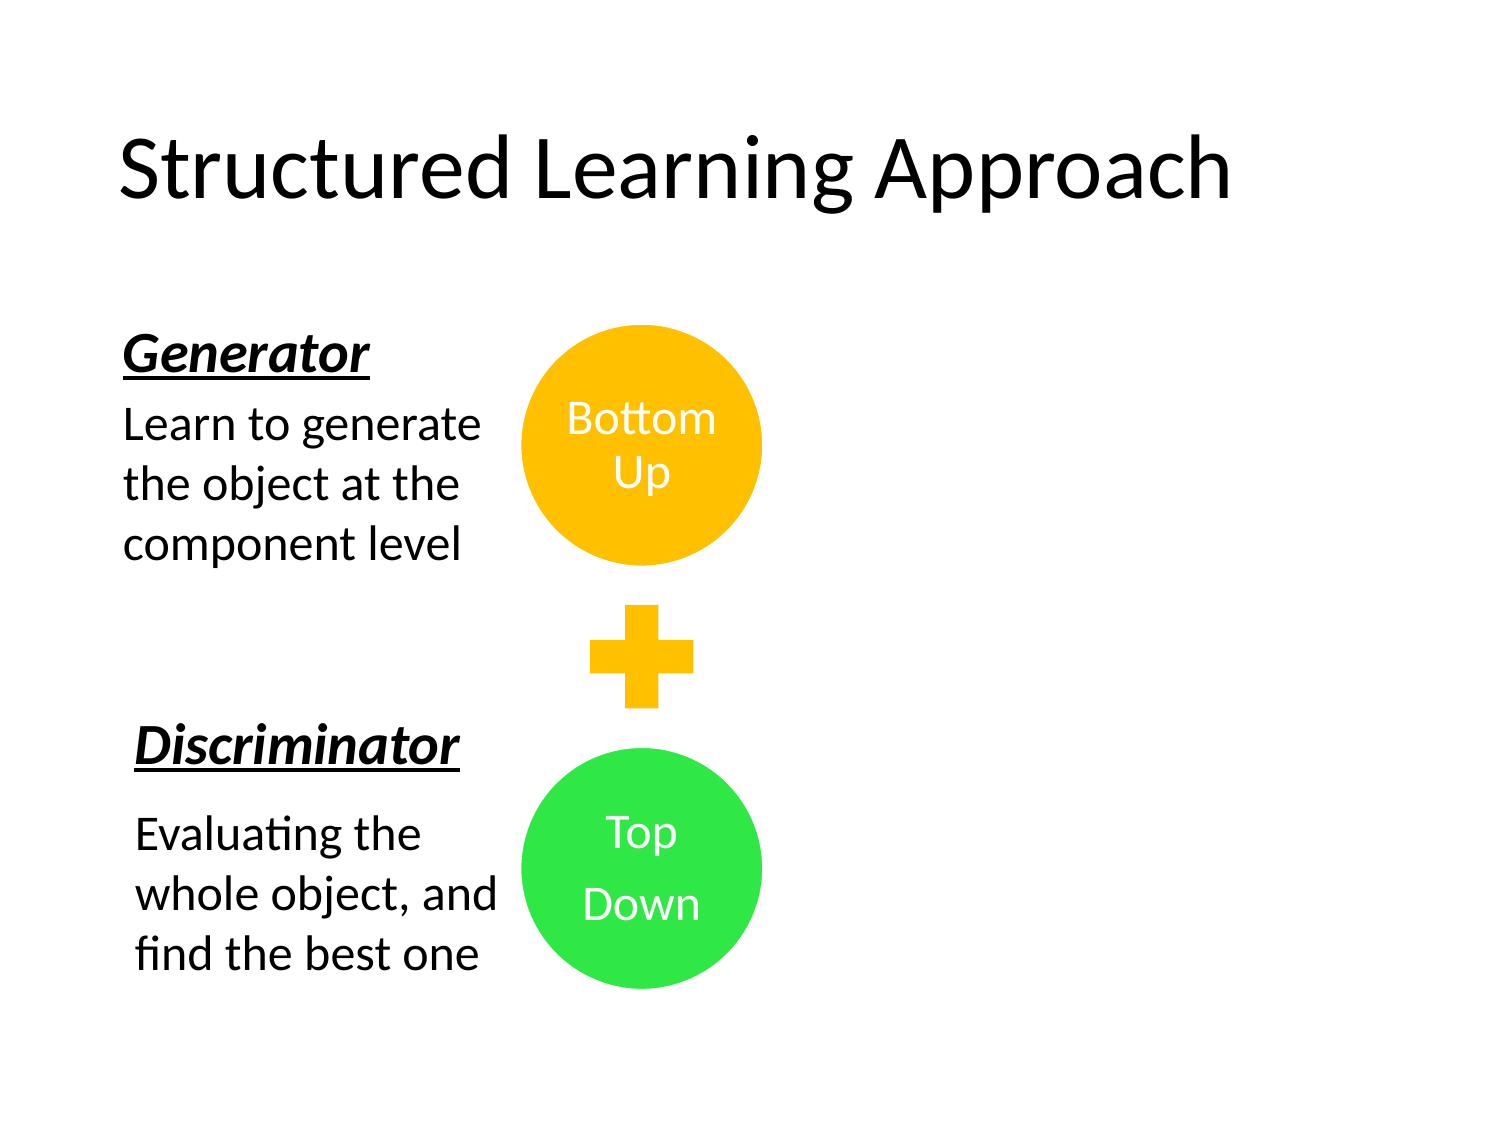

# Structured Learning Approach

Generator
Bottom Up

Top
Down

Generative Adversarial Network (GAN)
Learn to generate the object at the component level
Discriminator
Evaluating the whole object, and find the best one